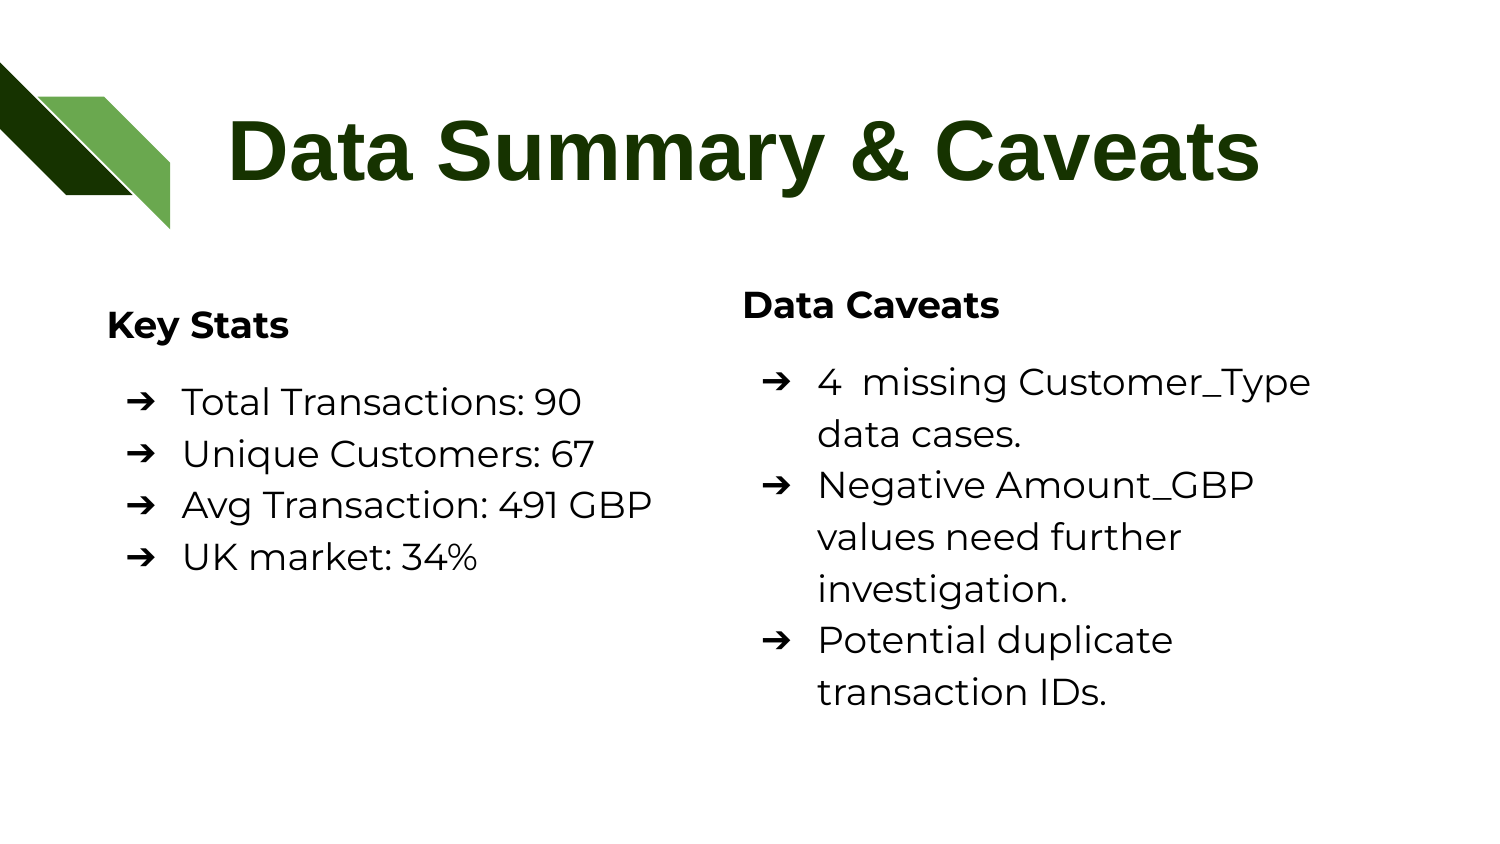

# Data Summary & Caveats
Data Caveats
4  missing Customer_Type data cases.
Negative Amount_GBP values need further investigation.
Potential duplicate transaction IDs.

Key Stats
Total Transactions: 90
Unique Customers: 67
Avg Transaction: 491 GBP
UK market: 34%